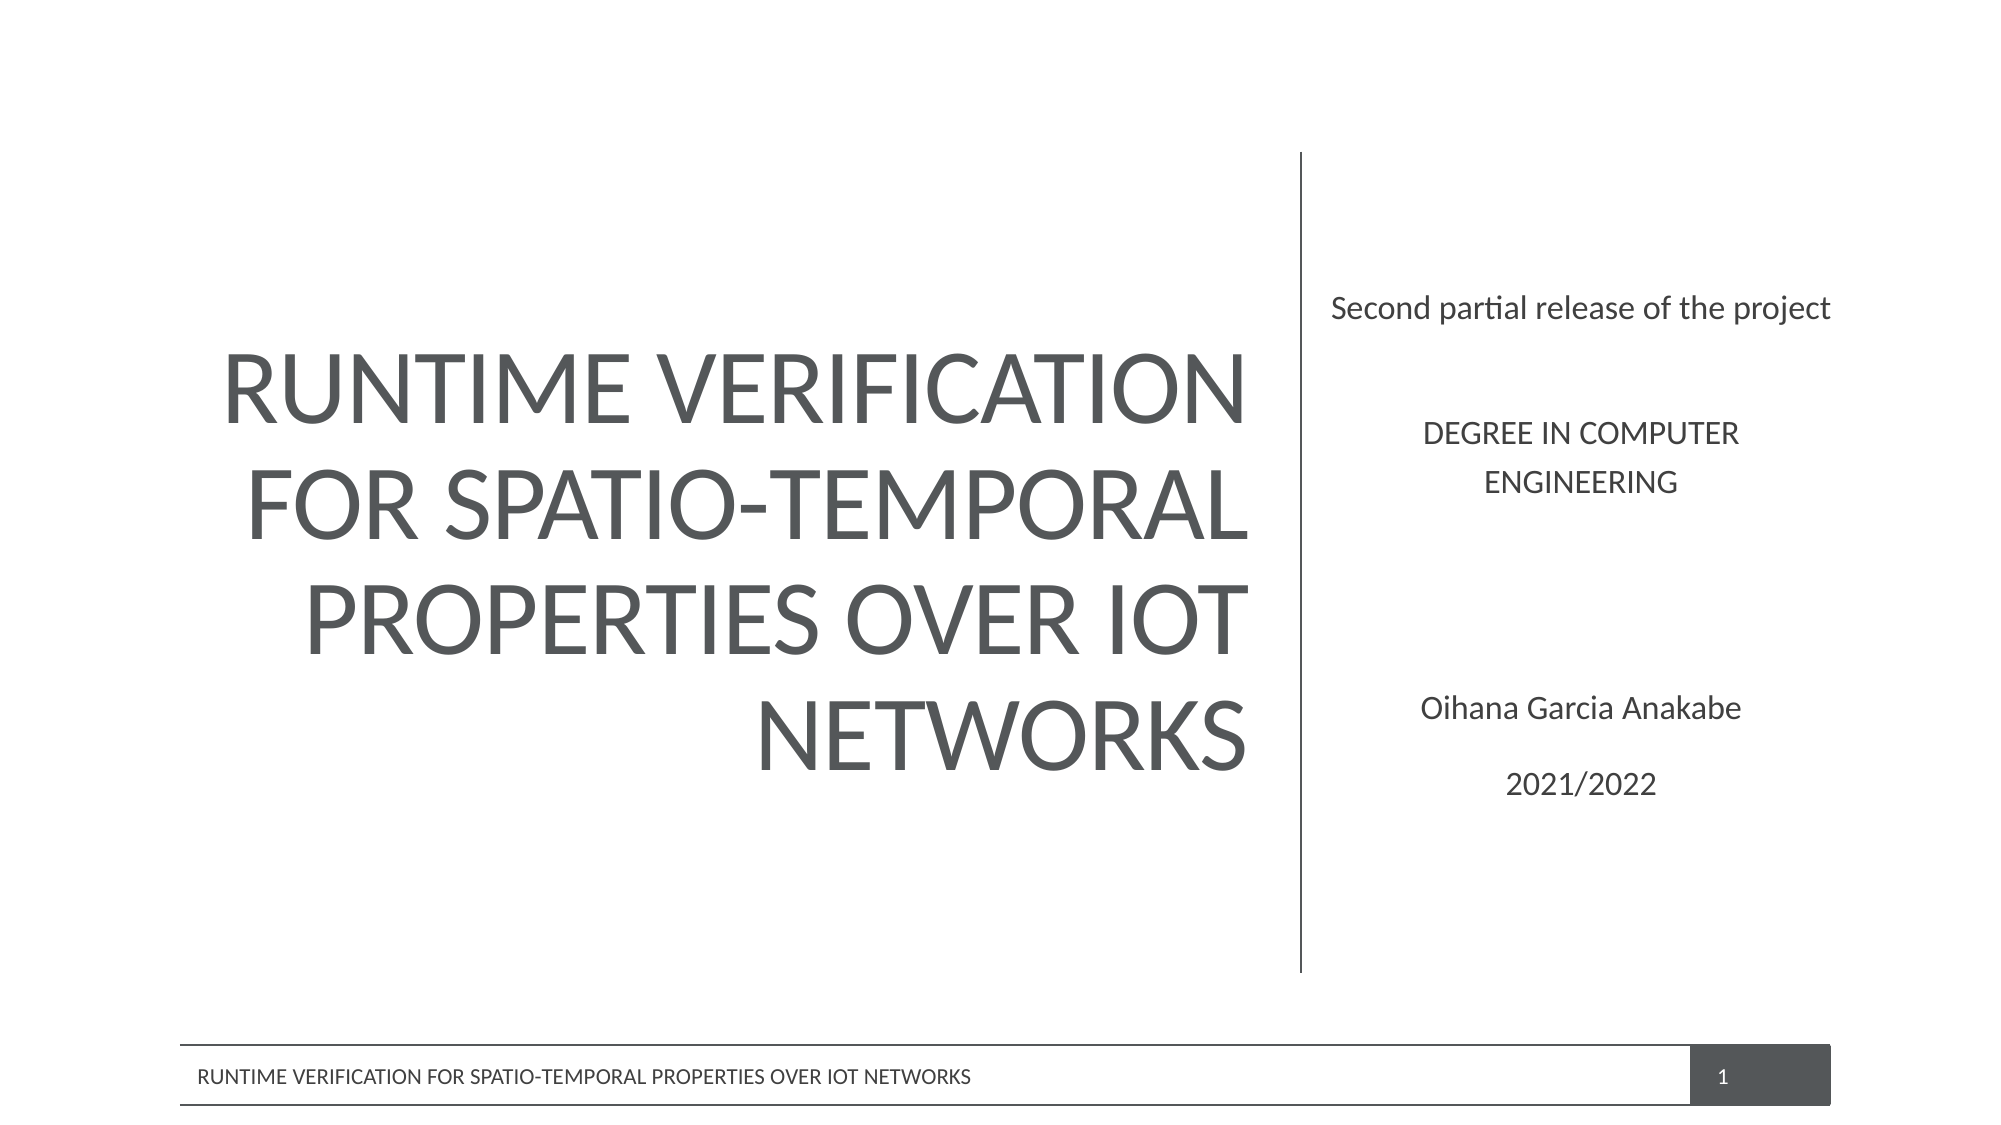

# RUNTIME VERIFICATION FOR SPATIO-TEMPORAL PROPERTIES OVER IOT NETWORKS
Second partial release of the project
DEGREE IN COMPUTER ENGINEERING

Oihana Garcia Anakabe
 2021/2022
RUNTIME VERIFICATION FOR SPATIO-TEMPORAL PROPERTIES OVER IOT NETWORKS
1